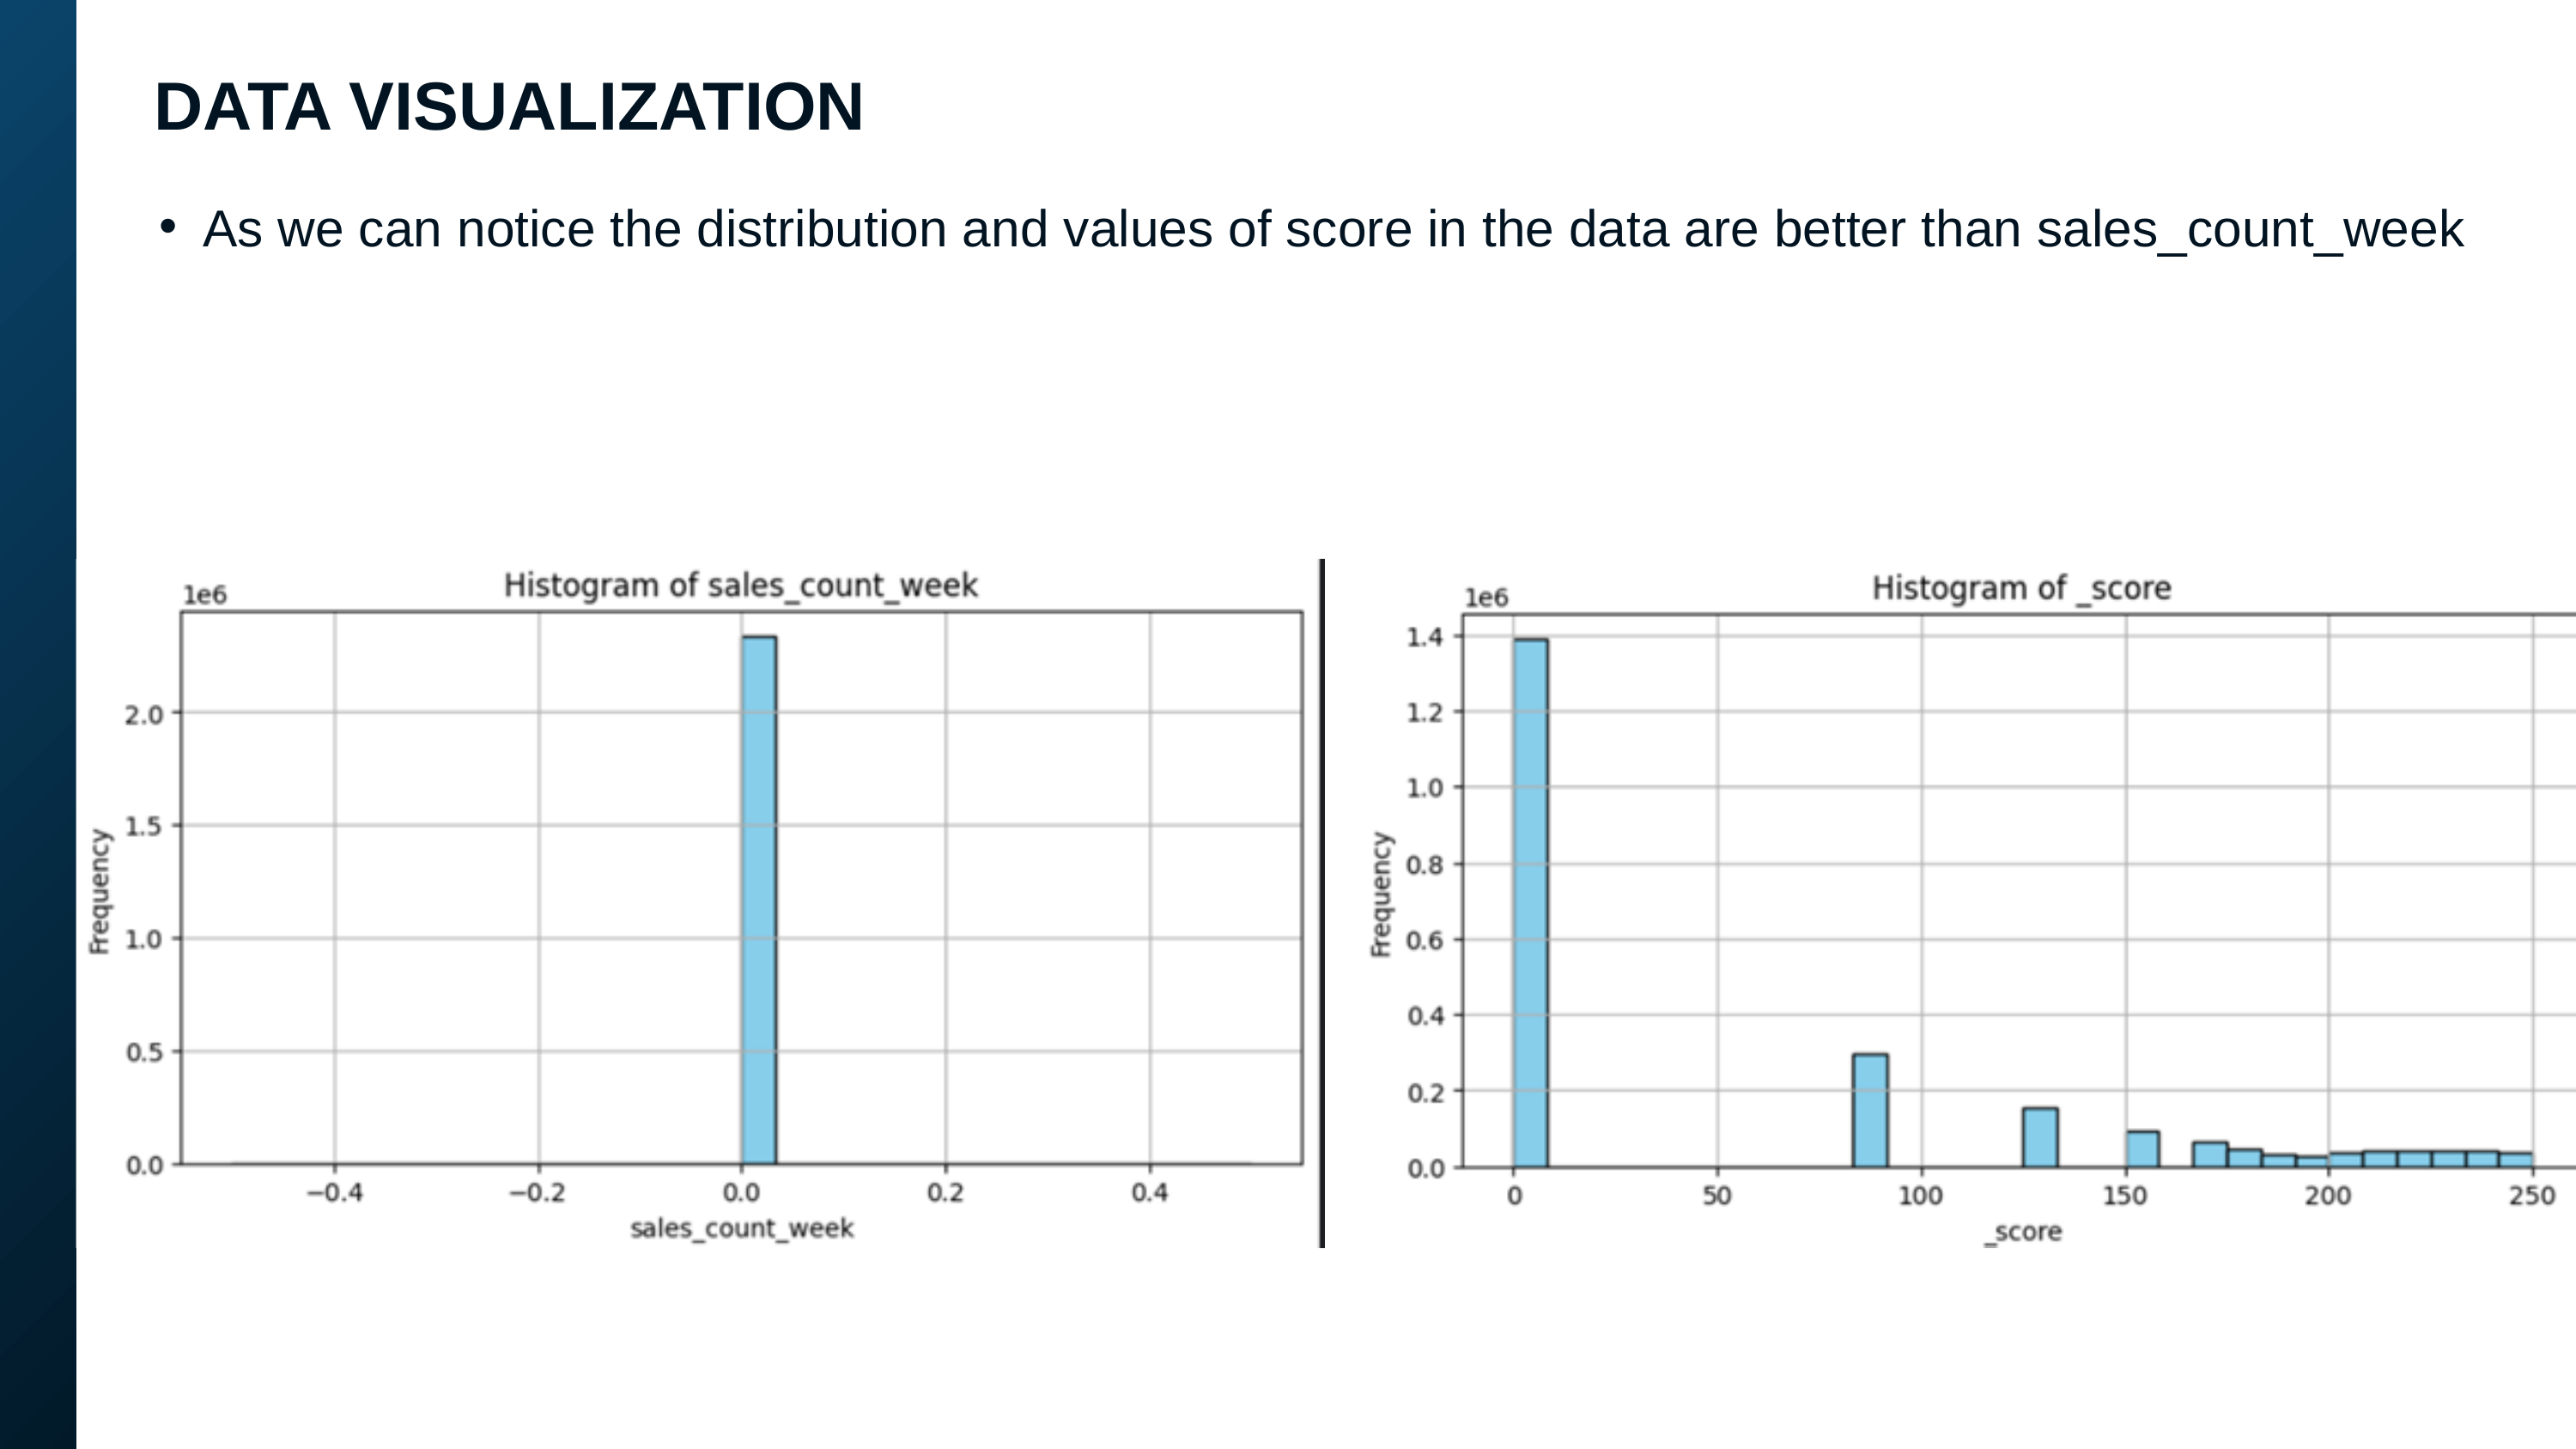

DATA VISUALIZATION
As we can notice the distribution and values of score in the data are better than sales_count_week